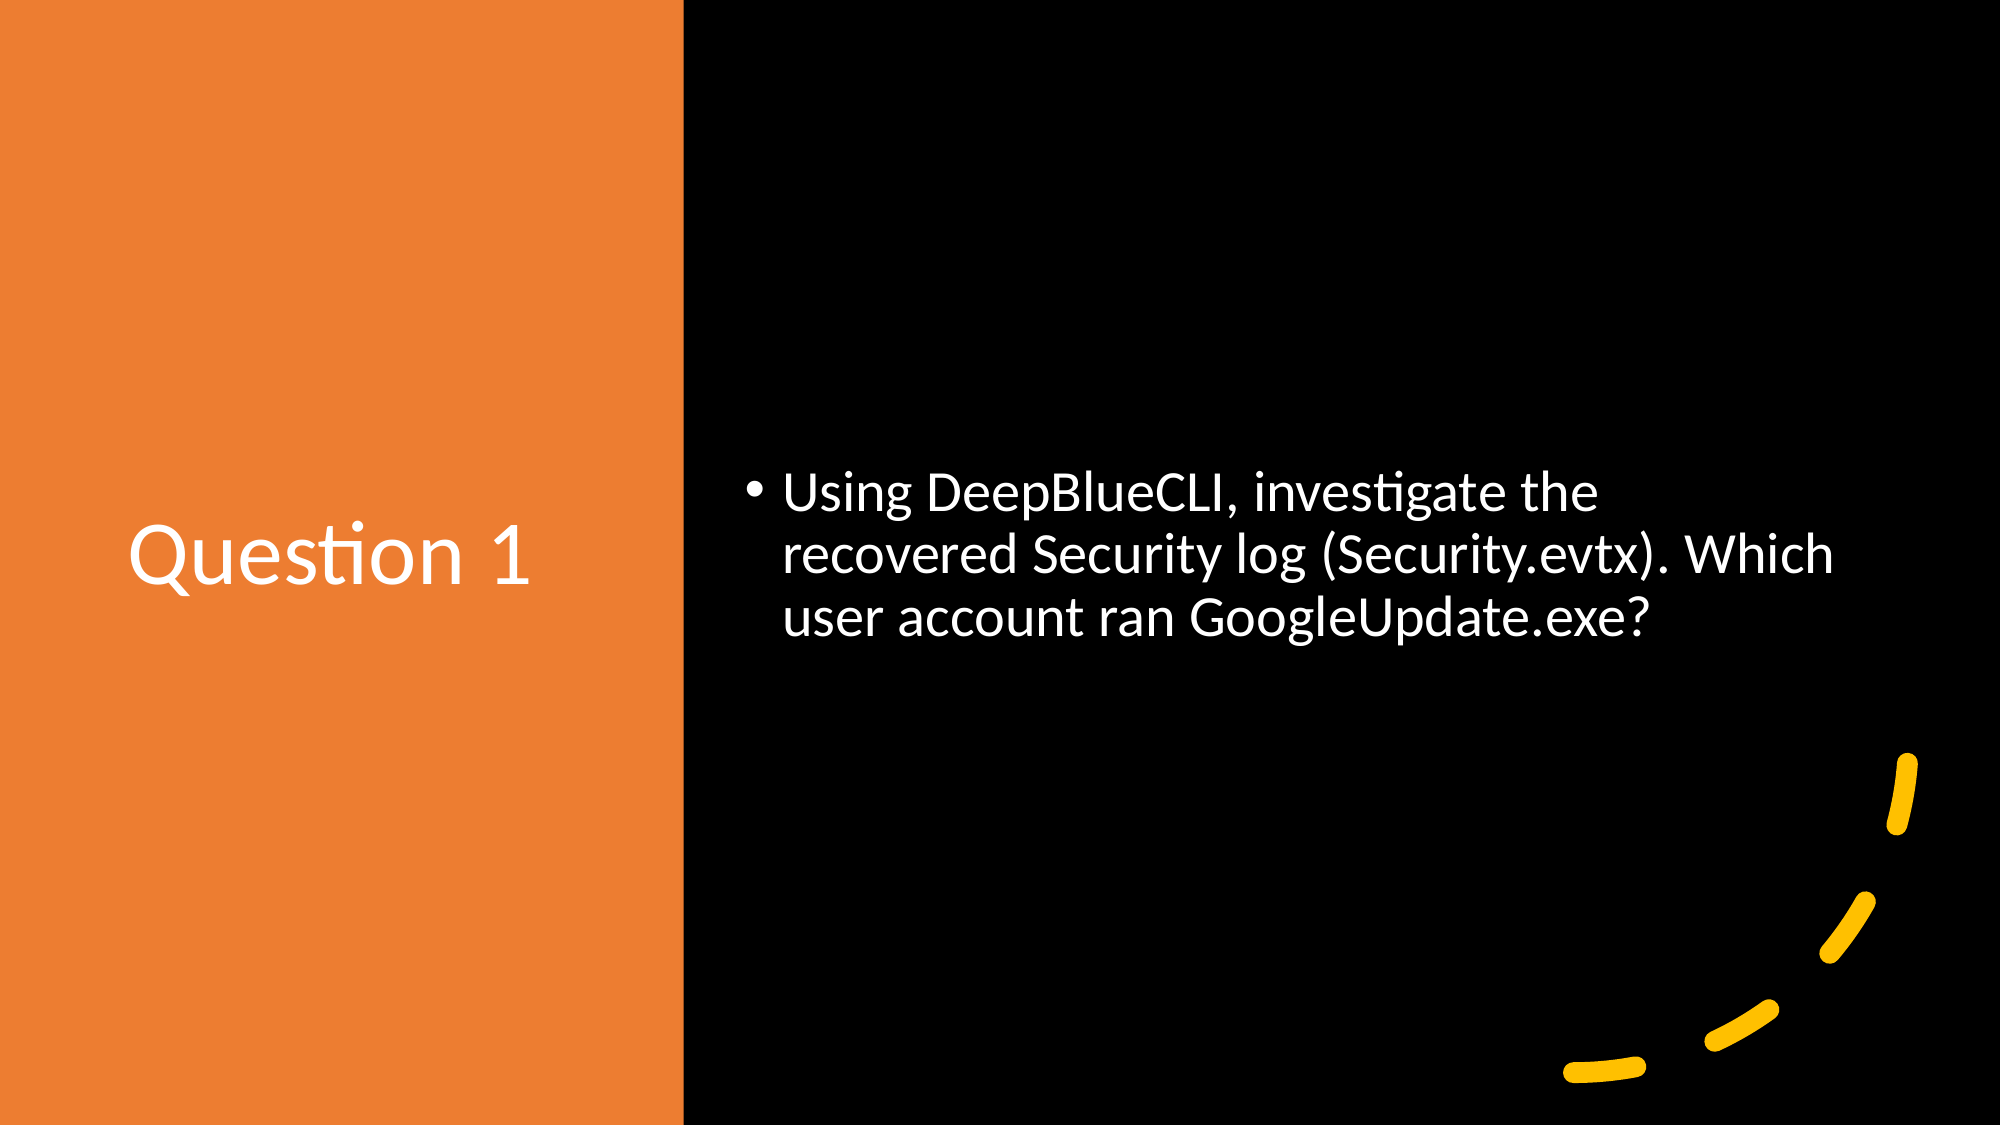

# Question 1
Using DeepBlueCLI, investigate the recovered Security log (Security.evtx). Which user account ran GoogleUpdate.exe?